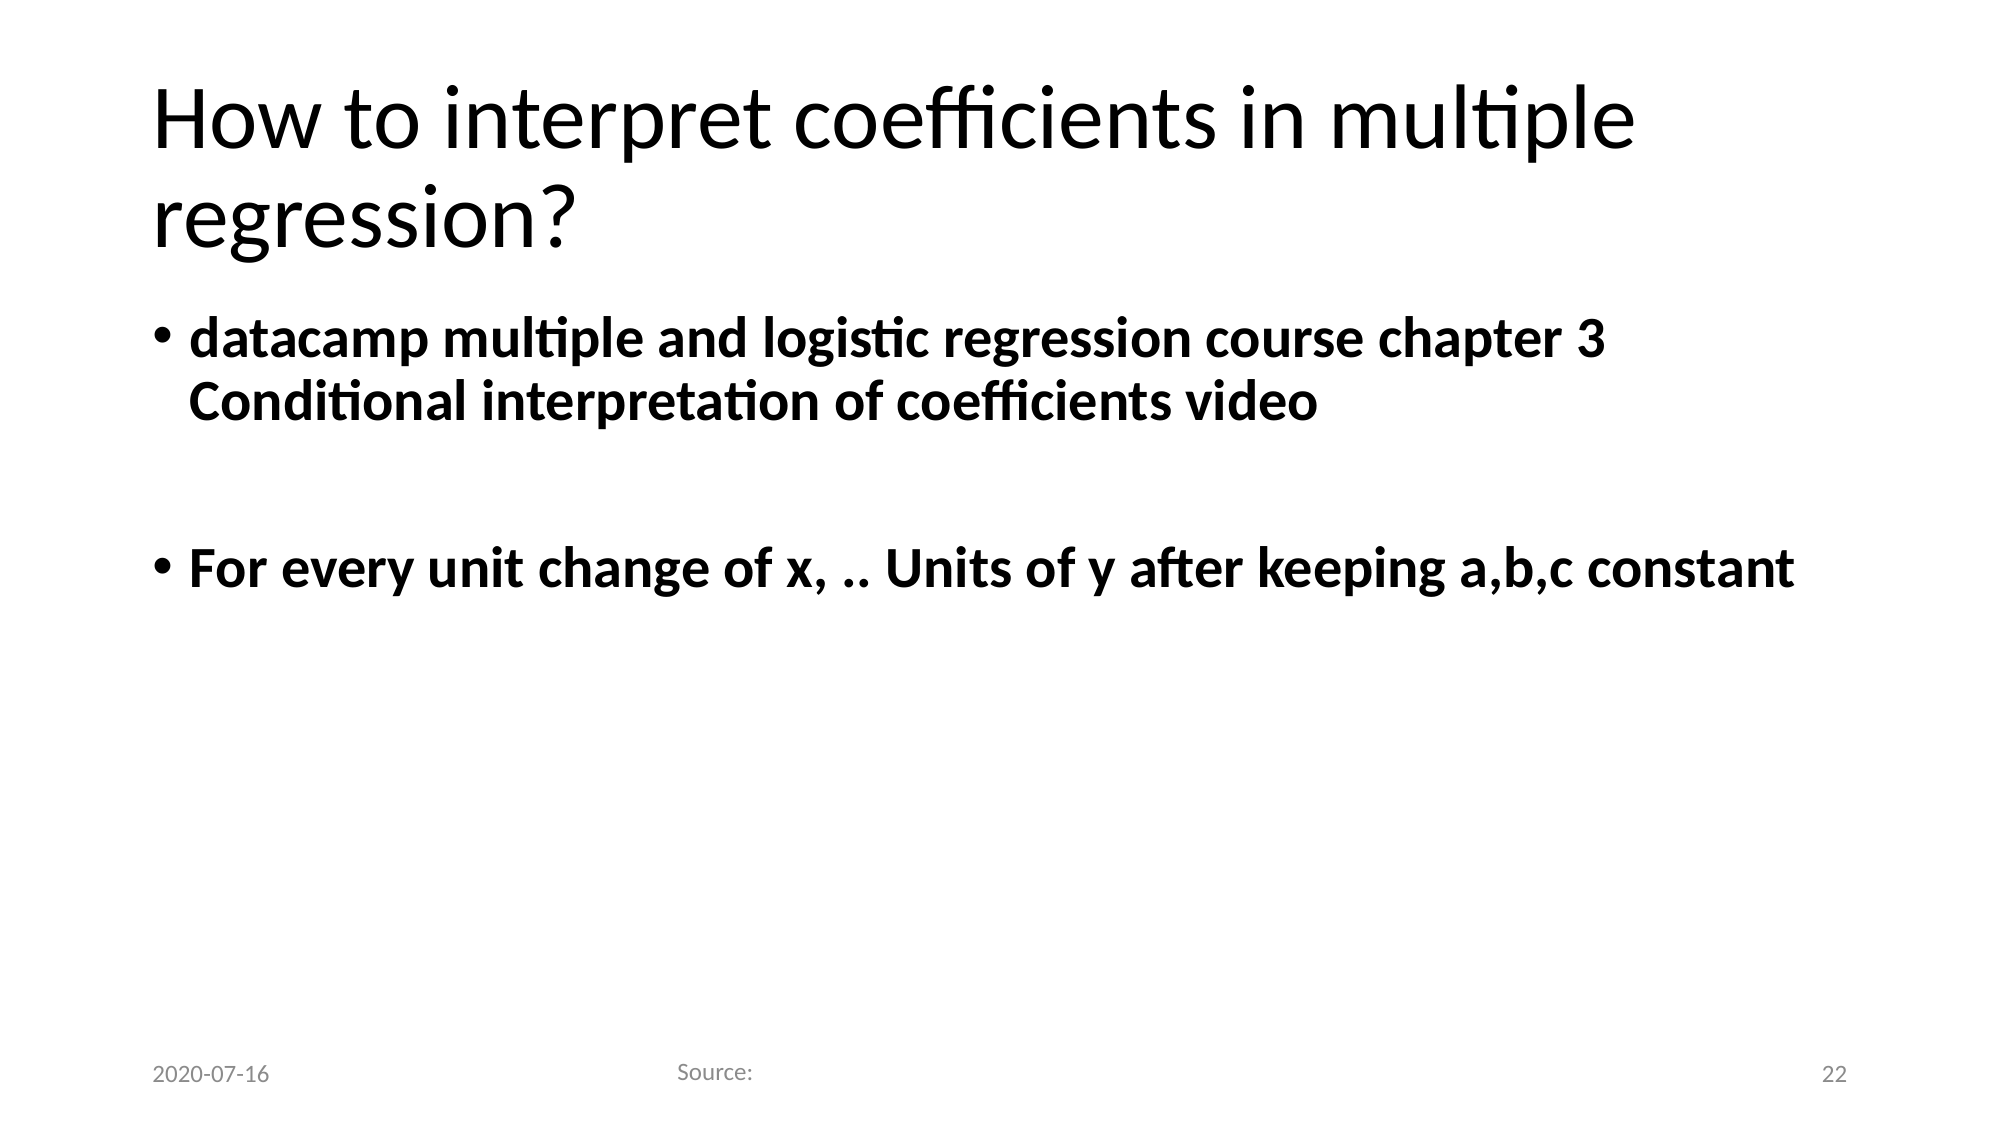

# How to interpret coefficients in multiple regression?
datacamp multiple and logistic regression course chapter 3 Conditional interpretation of coefficients video

For every unit change of x, .. Units of y after keeping a,b,c constant

Source:
2020-07-16
22